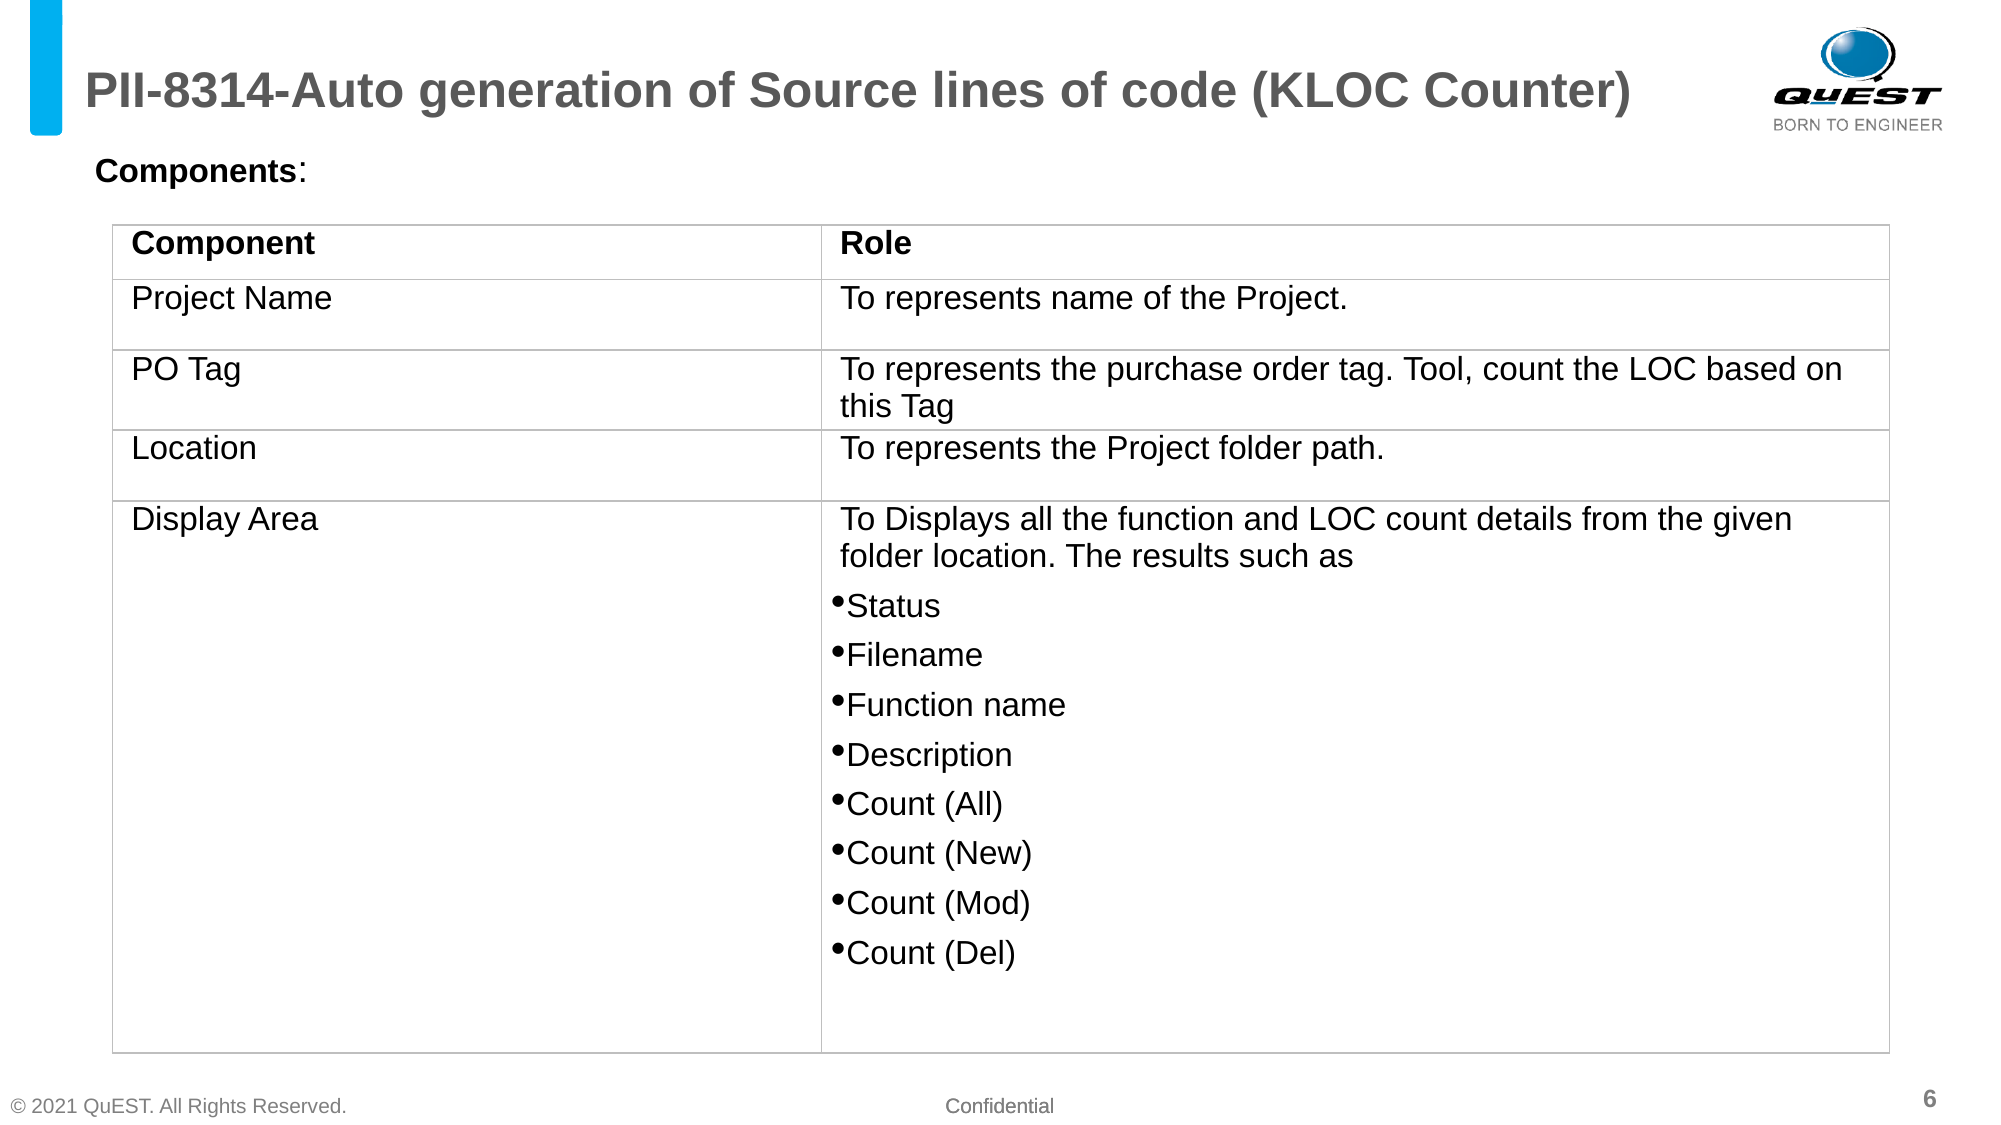

# PII-8314-Auto generation of Source lines of code (KLOC Counter)
Components:
| Component | Role |
| --- | --- |
| Project Name | To represents name of the Project. |
| PO Tag | To represents the purchase order tag. Tool, count the LOC based on this Tag |
| Location | To represents the Project folder path. |
| Display Area | To Displays all the function and LOC count details from the given folder location. The results such as Status Filename Function name Description Count (All) Count (New) Count (Mod) Count (Del) |